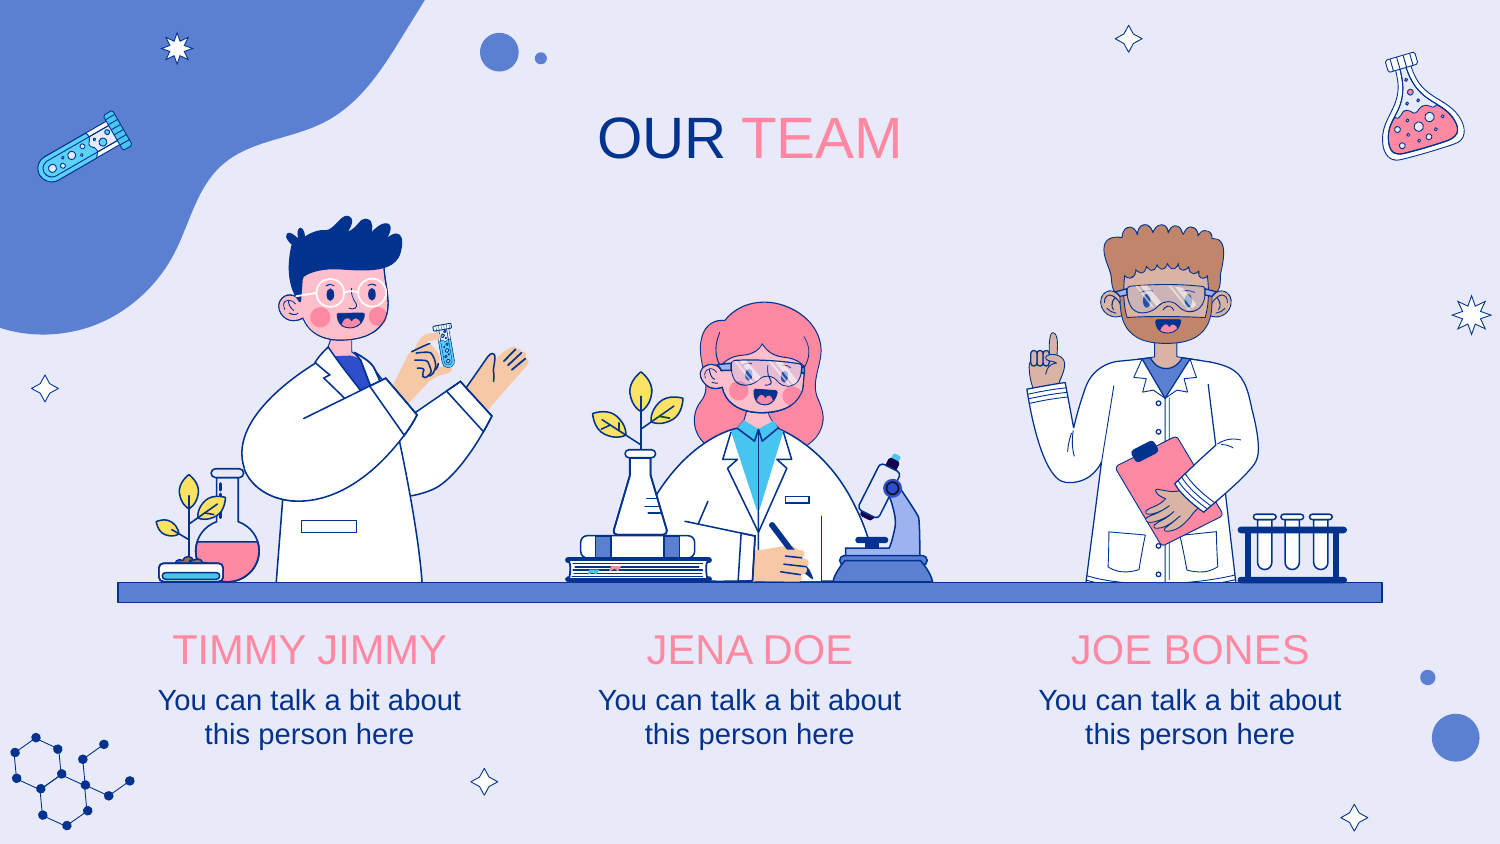

# OUR TEAM

TIMMY JIMMY
JENA DOE
JOE BONES
You can talk a bit about this person here
You can talk a bit about this person here
You can talk a bit about this person here